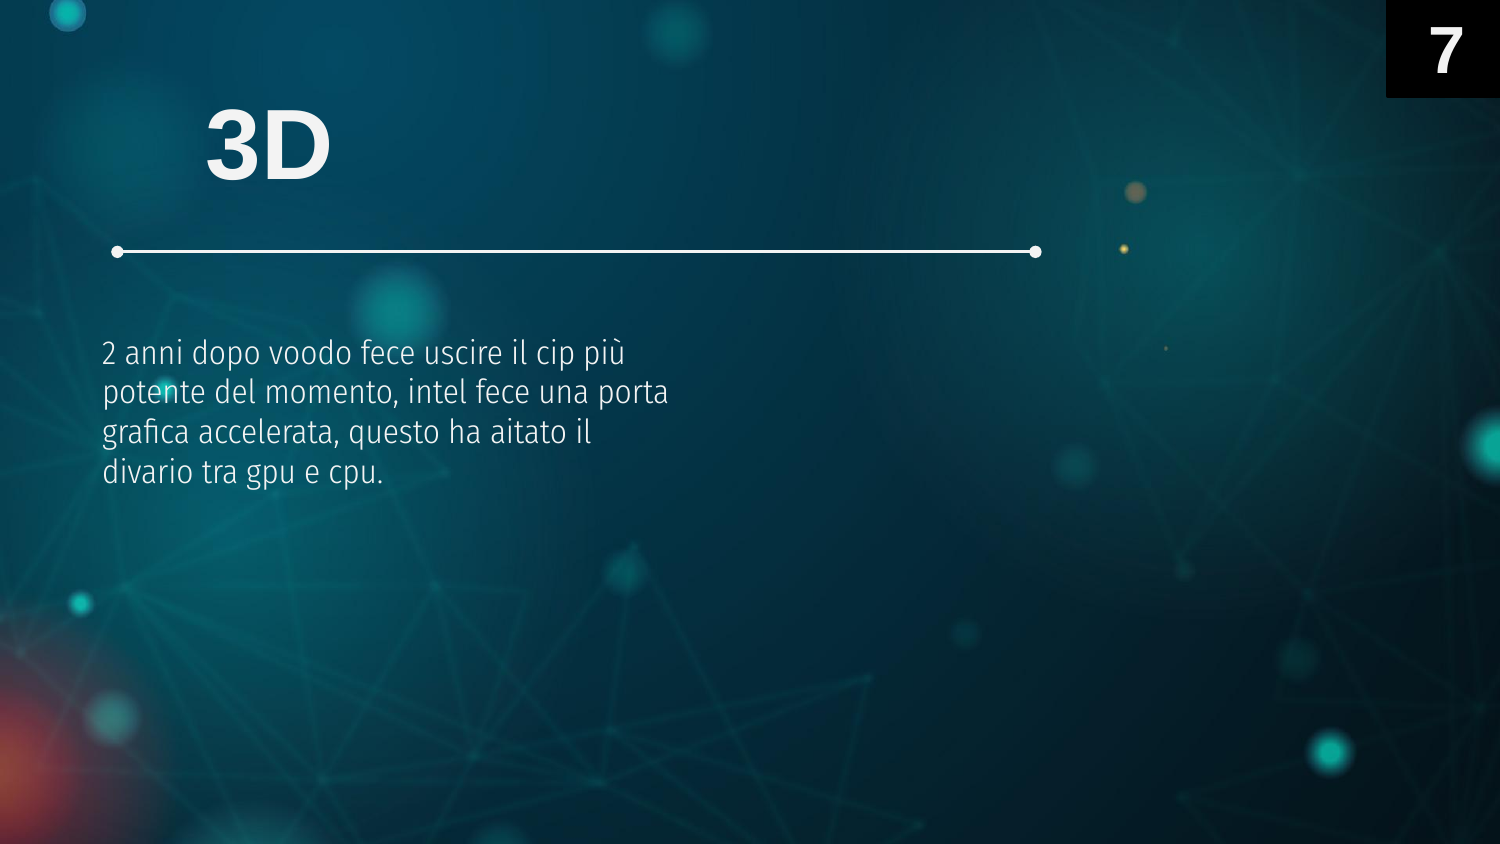

7
# 3D
2 anni dopo voodo fece uscire il cip più potente del momento, intel fece una porta grafica accelerata, questo ha aitato il divario tra gpu e cpu.